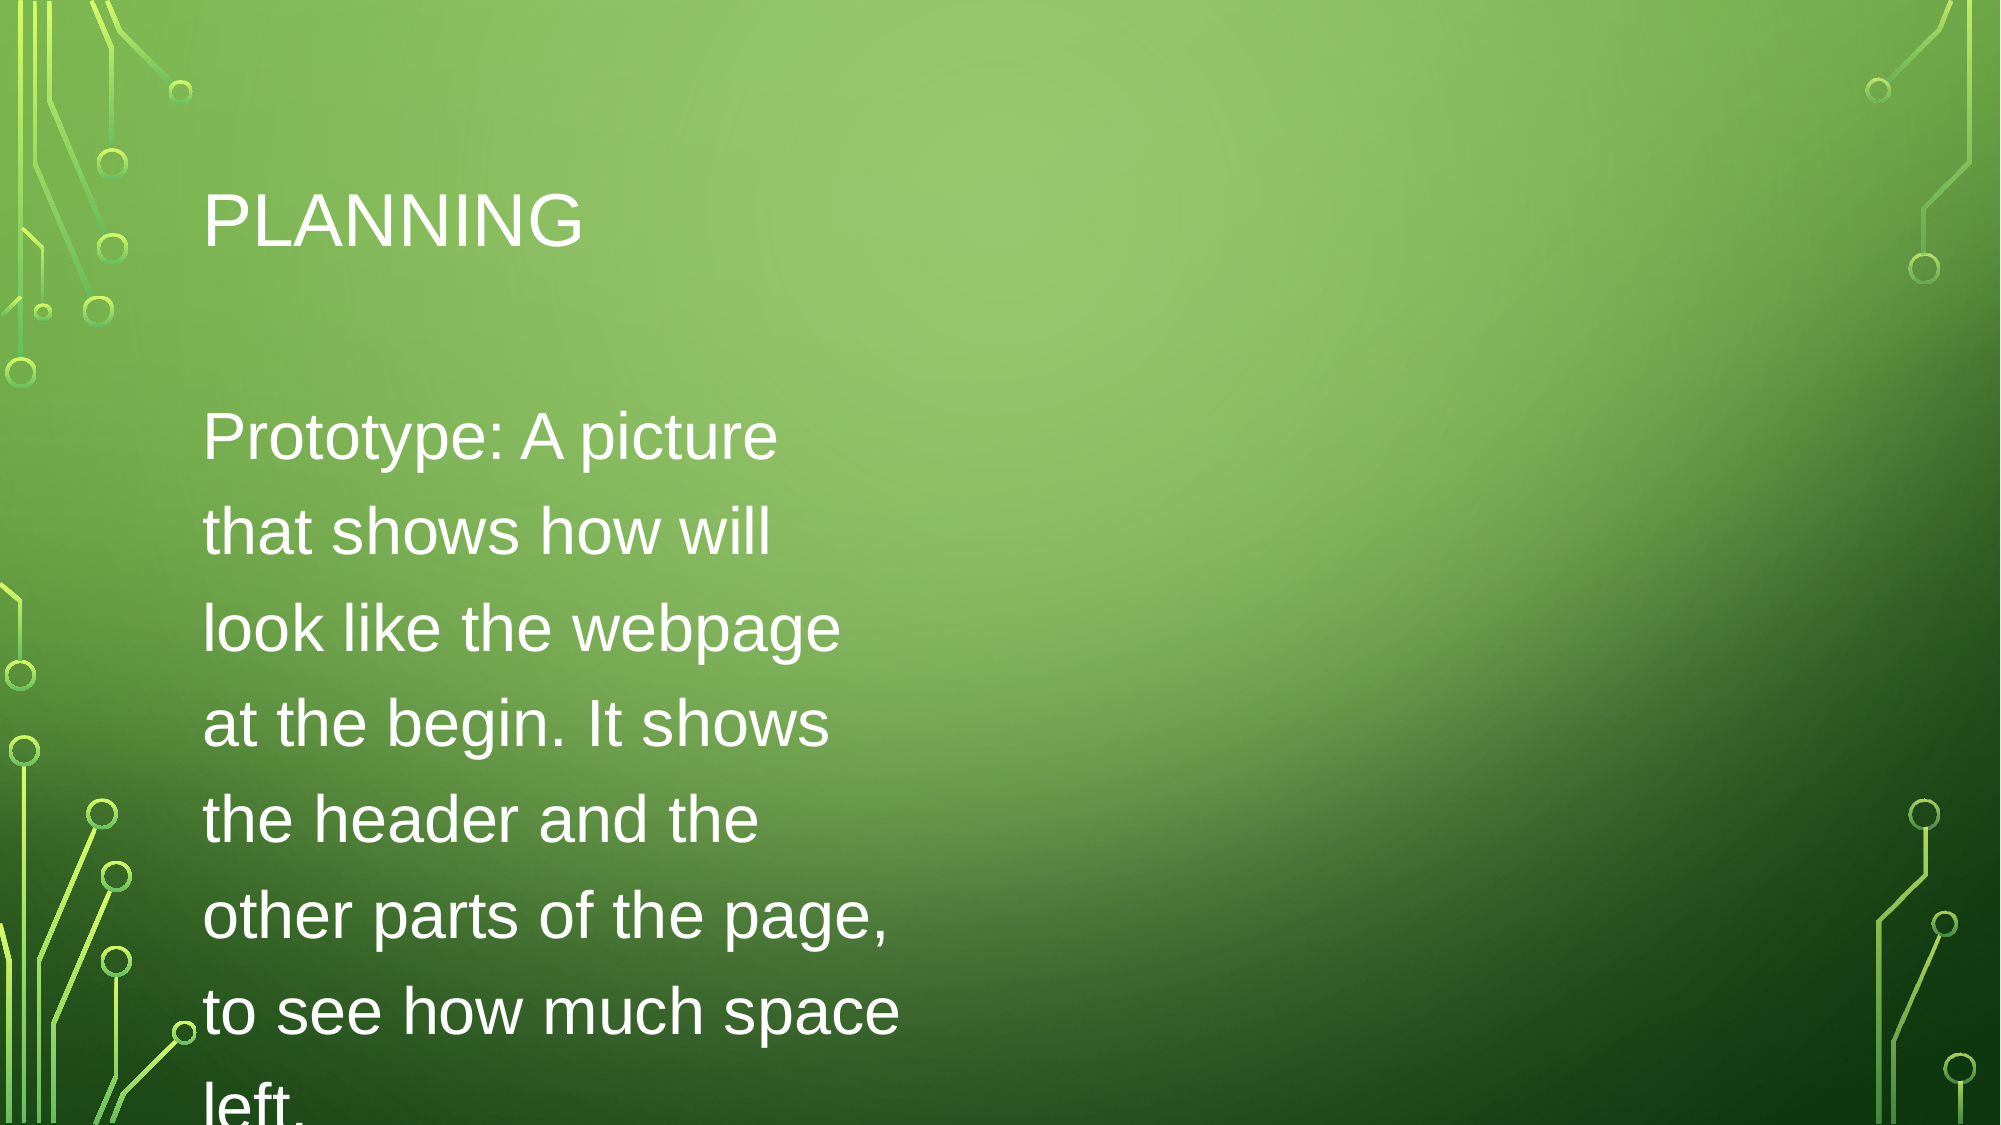

# Planning
Prototype: A picture that shows how will look like the webpage at the begin. It shows the header and the other parts of the page, to see how much space left.